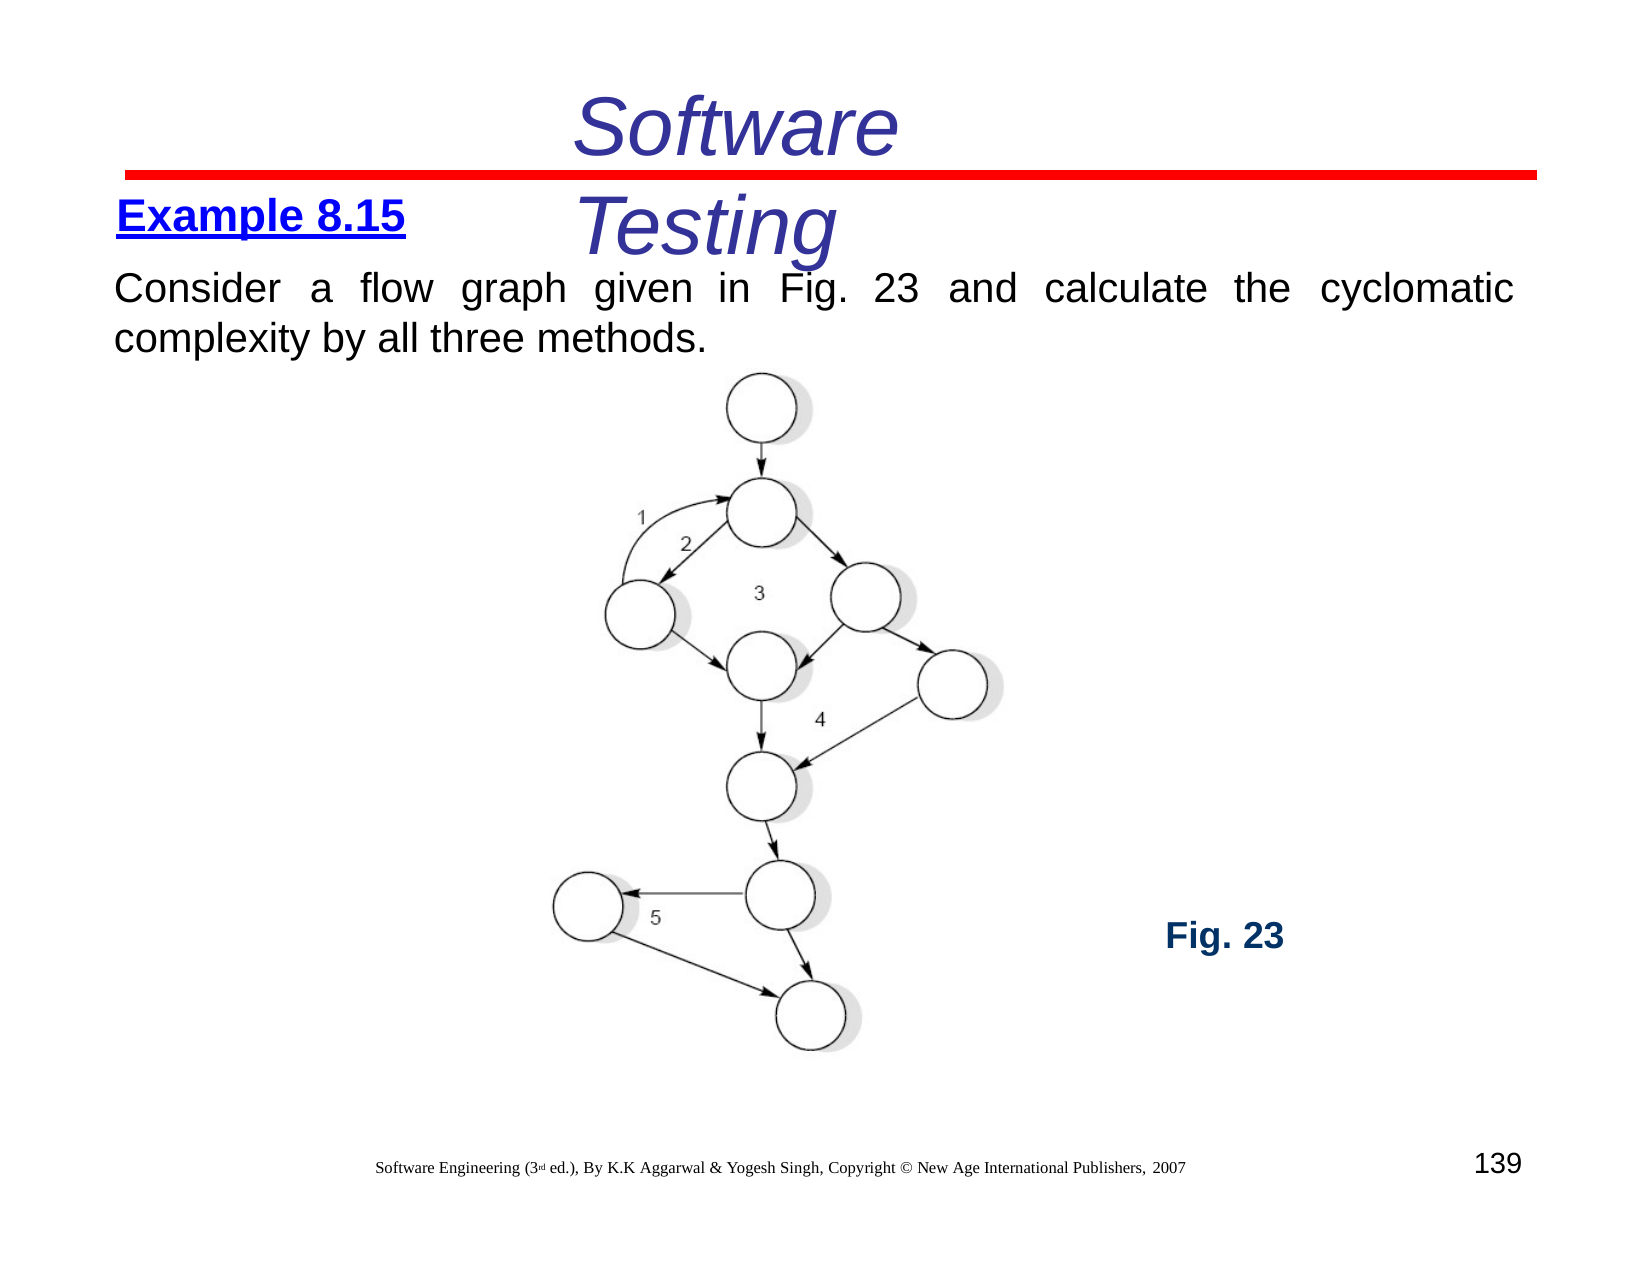

# Software Testing

Example 8.15
Consider	a	flow	graph	given  complexity by all three methods.
in	Fig.
23	and	calculate
the	cyclomatic

Fig. 23
139
Software Engineering (3rd  ed.), By K.K Aggarwal & Yogesh Singh, Copyright © New Age International Publishers, 2007